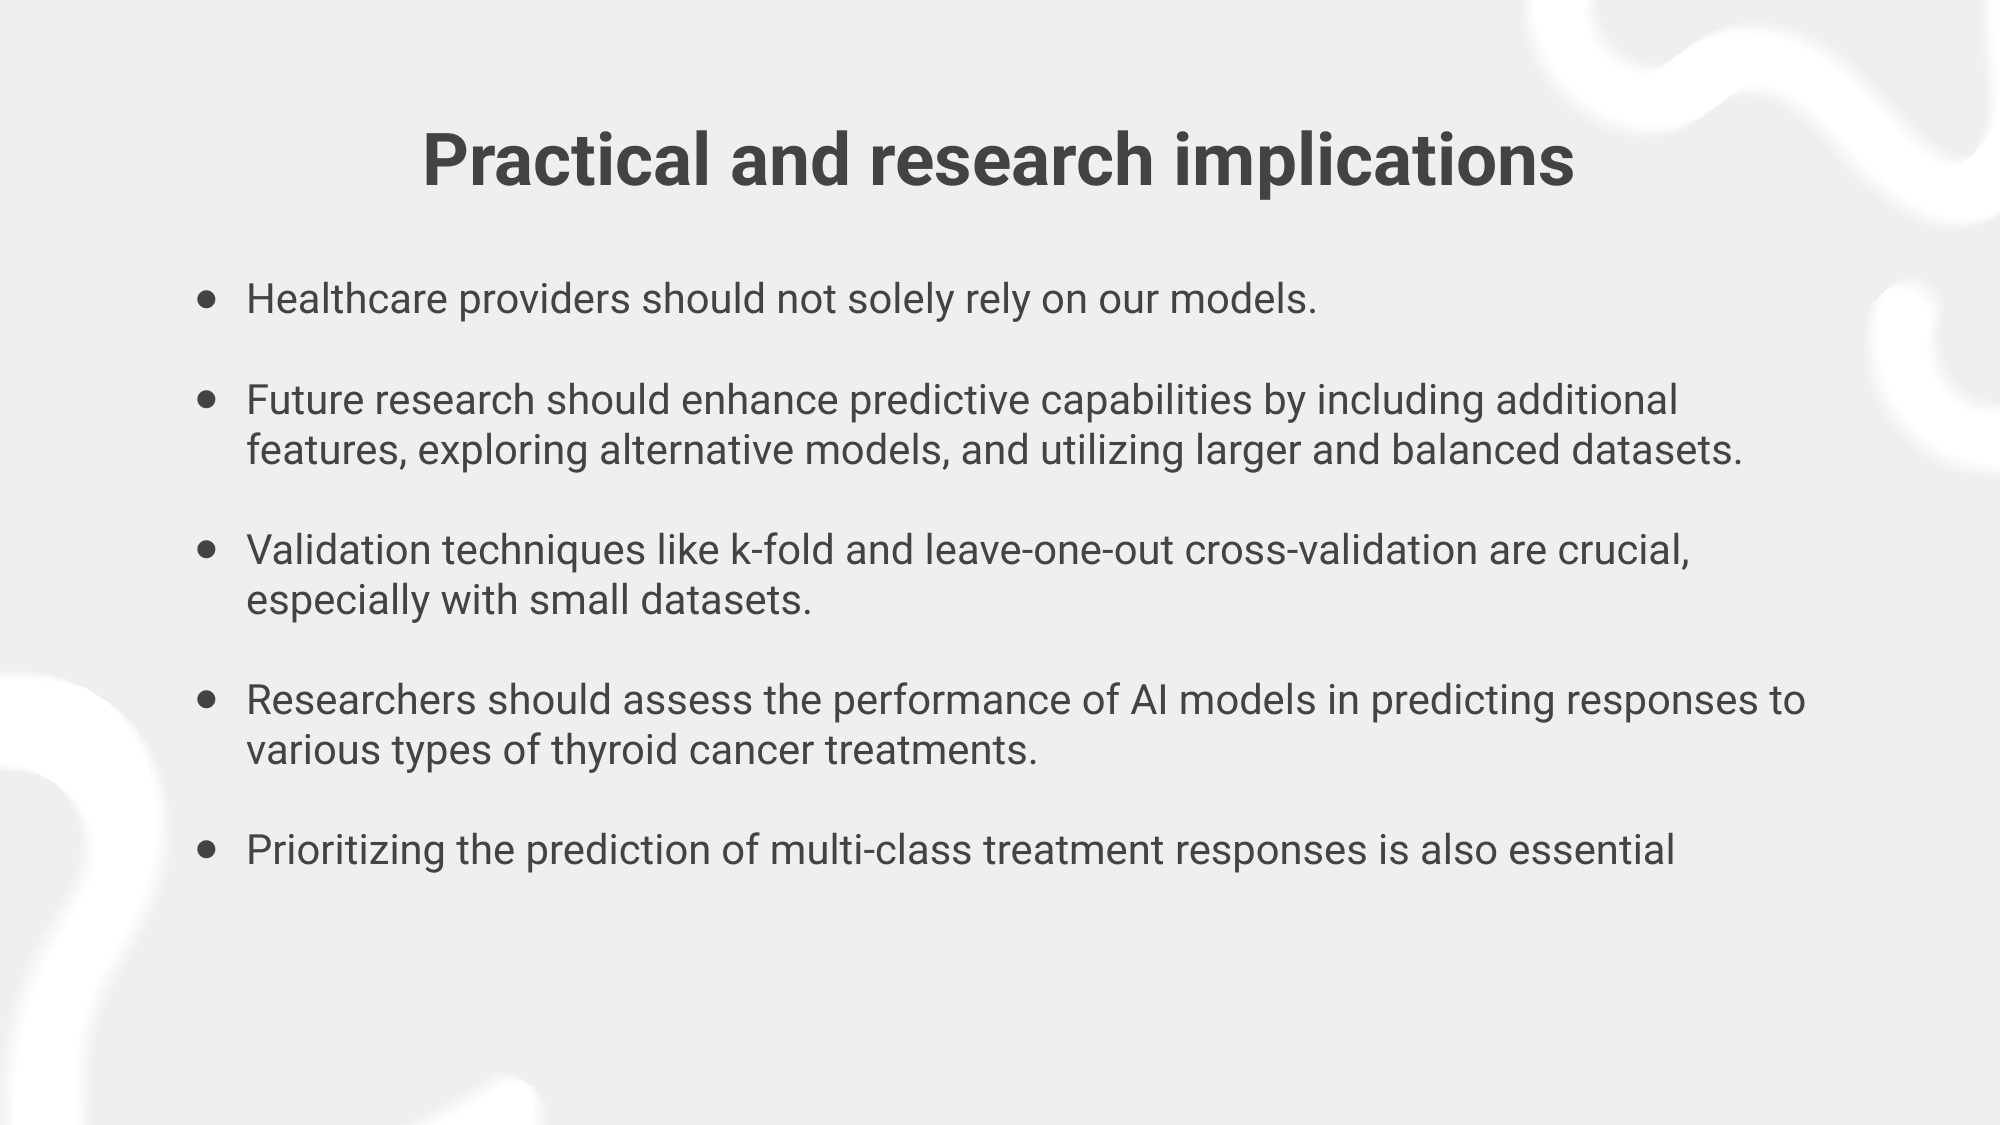

# Practical and research implications
Healthcare providers should not solely rely on our models.

Future research should enhance predictive capabilities by including additional features, exploring alternative models, and utilizing larger and balanced datasets.

Validation techniques like k-fold and leave-one-out cross-validation are crucial, especially with small datasets.

Researchers should assess the performance of AI models in predicting responses to various types of thyroid cancer treatments.

Prioritizing the prediction of multi-class treatment responses is also essential